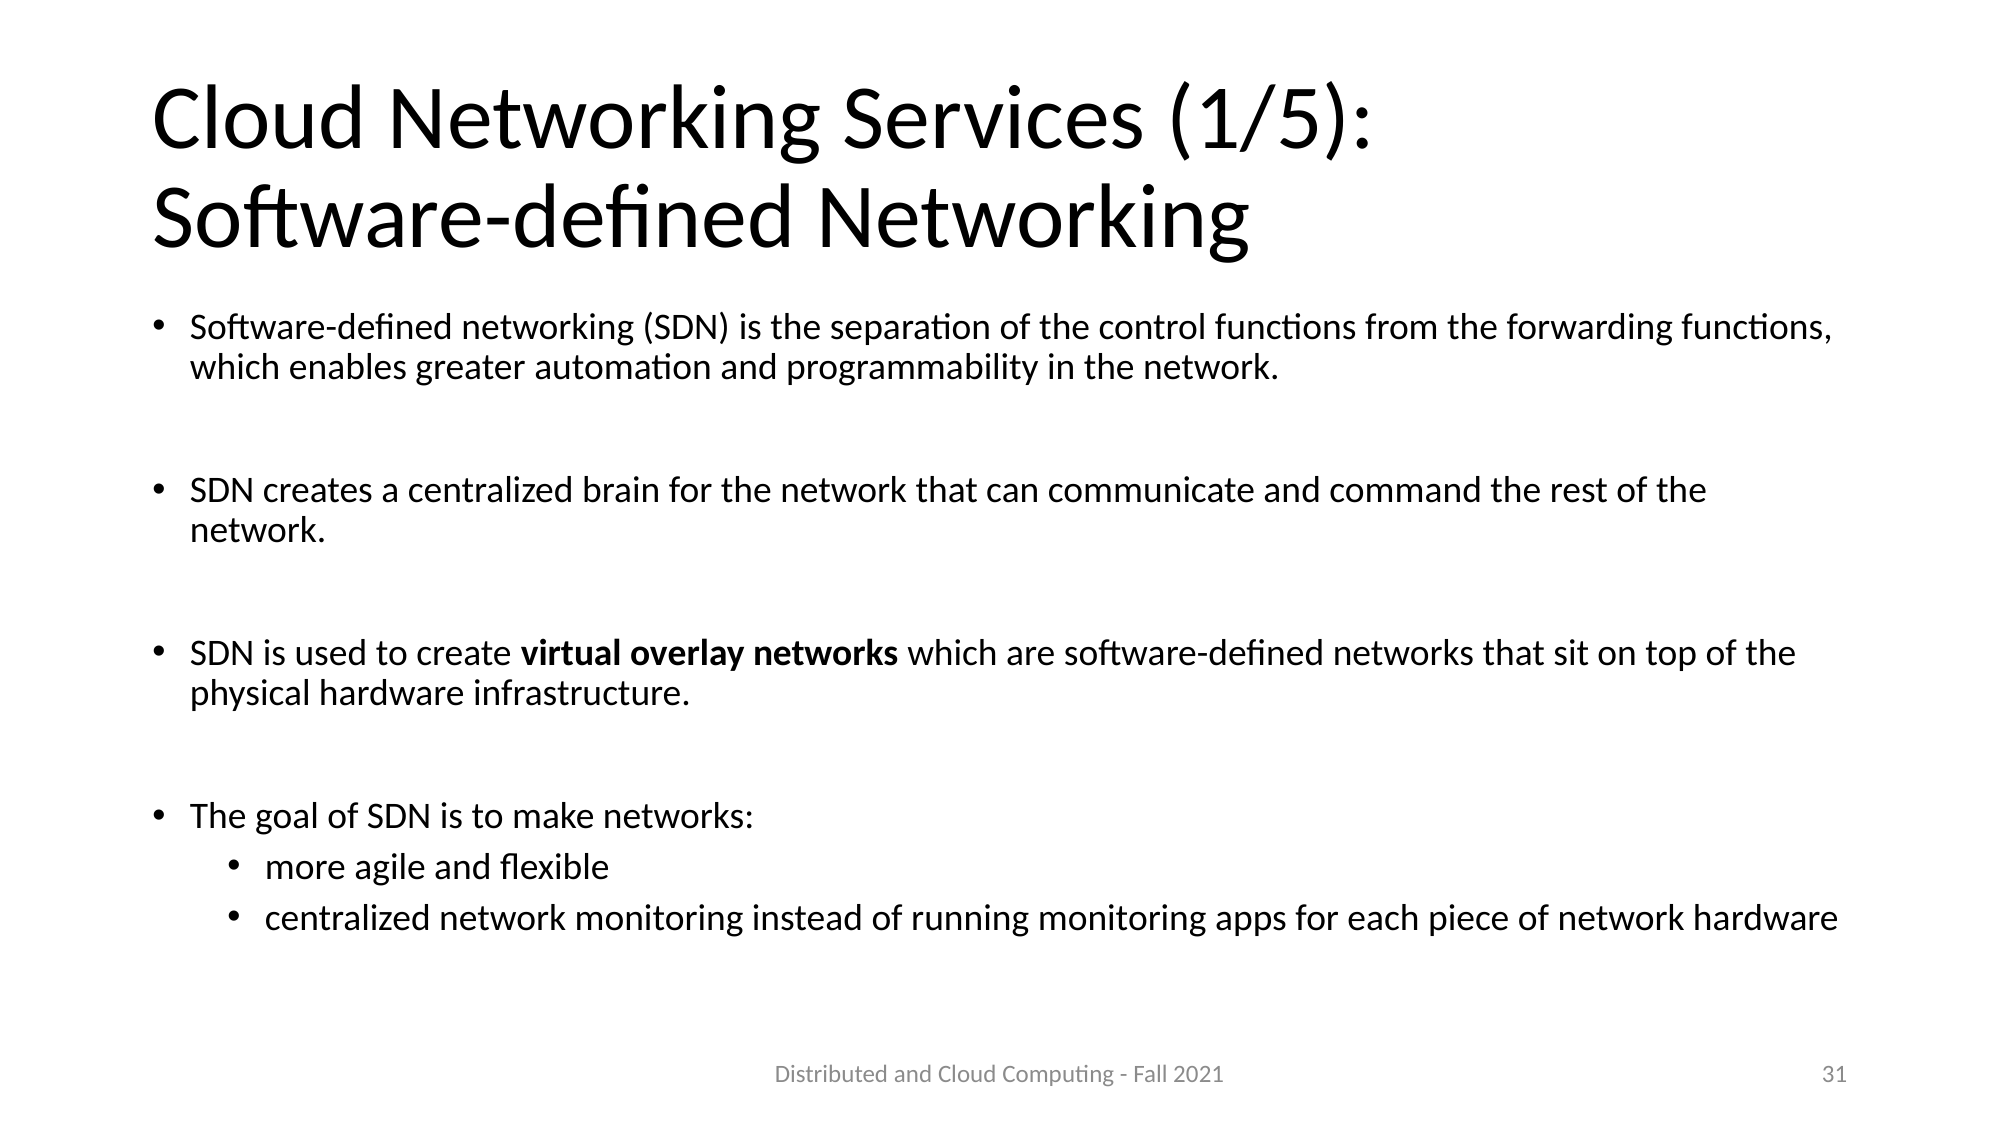

# Cloud Networking Services (1/5): Software-defined Networking
Software-defined networking (SDN) is the separation of the control functions from the forwarding functions, which enables greater automation and programmability in the network.

SDN creates a centralized brain for the network that can communicate and command the rest of the network.

SDN is used to create virtual overlay networks which are software-defined networks that sit on top of the physical hardware infrastructure.

The goal of SDN is to make networks:
more agile and flexible
centralized network monitoring instead of running monitoring apps for each piece of network hardware

Distributed and Cloud Computing - Fall 2021
31